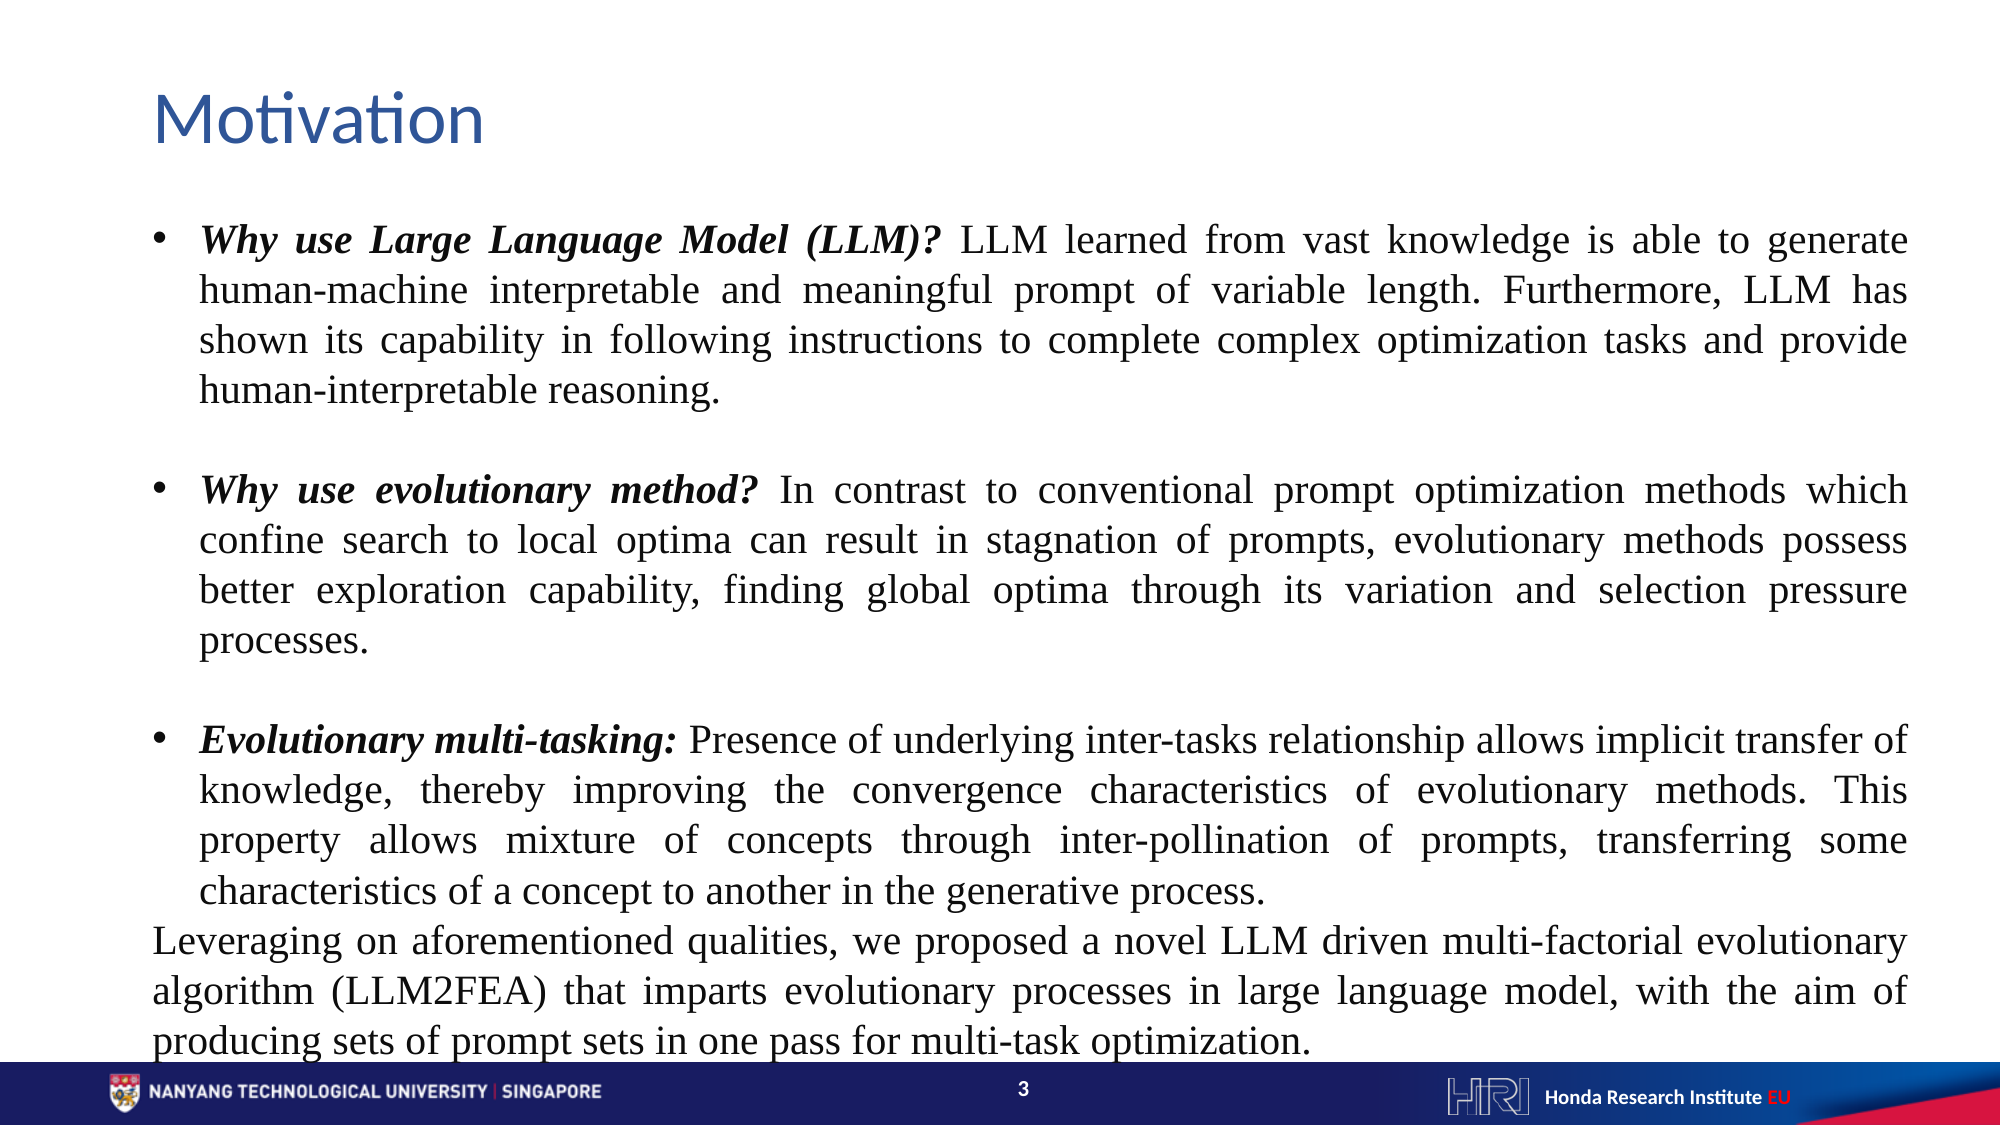

# Motivation
Why use Large Language Model (LLM)? LLM learned from vast knowledge is able to generate human-machine interpretable and meaningful prompt of variable length. Furthermore, LLM has shown its capability in following instructions to complete complex optimization tasks and provide human-interpretable reasoning.

Why use evolutionary method? In contrast to conventional prompt optimization methods which confine search to local optima can result in stagnation of prompts, evolutionary methods possess better exploration capability, finding global optima through its variation and selection pressure processes.

Evolutionary multi-tasking: Presence of underlying inter-tasks relationship allows implicit transfer of knowledge, thereby improving the convergence characteristics of evolutionary methods. This property allows mixture of concepts through inter-pollination of prompts, transferring some characteristics of a concept to another in the generative process.
Leveraging on aforementioned qualities, we proposed a novel LLM driven multi-factorial evolutionary algorithm (LLM2FEA) that imparts evolutionary processes in large language model, with the aim of producing sets of prompt sets in one pass for multi-task optimization.
3